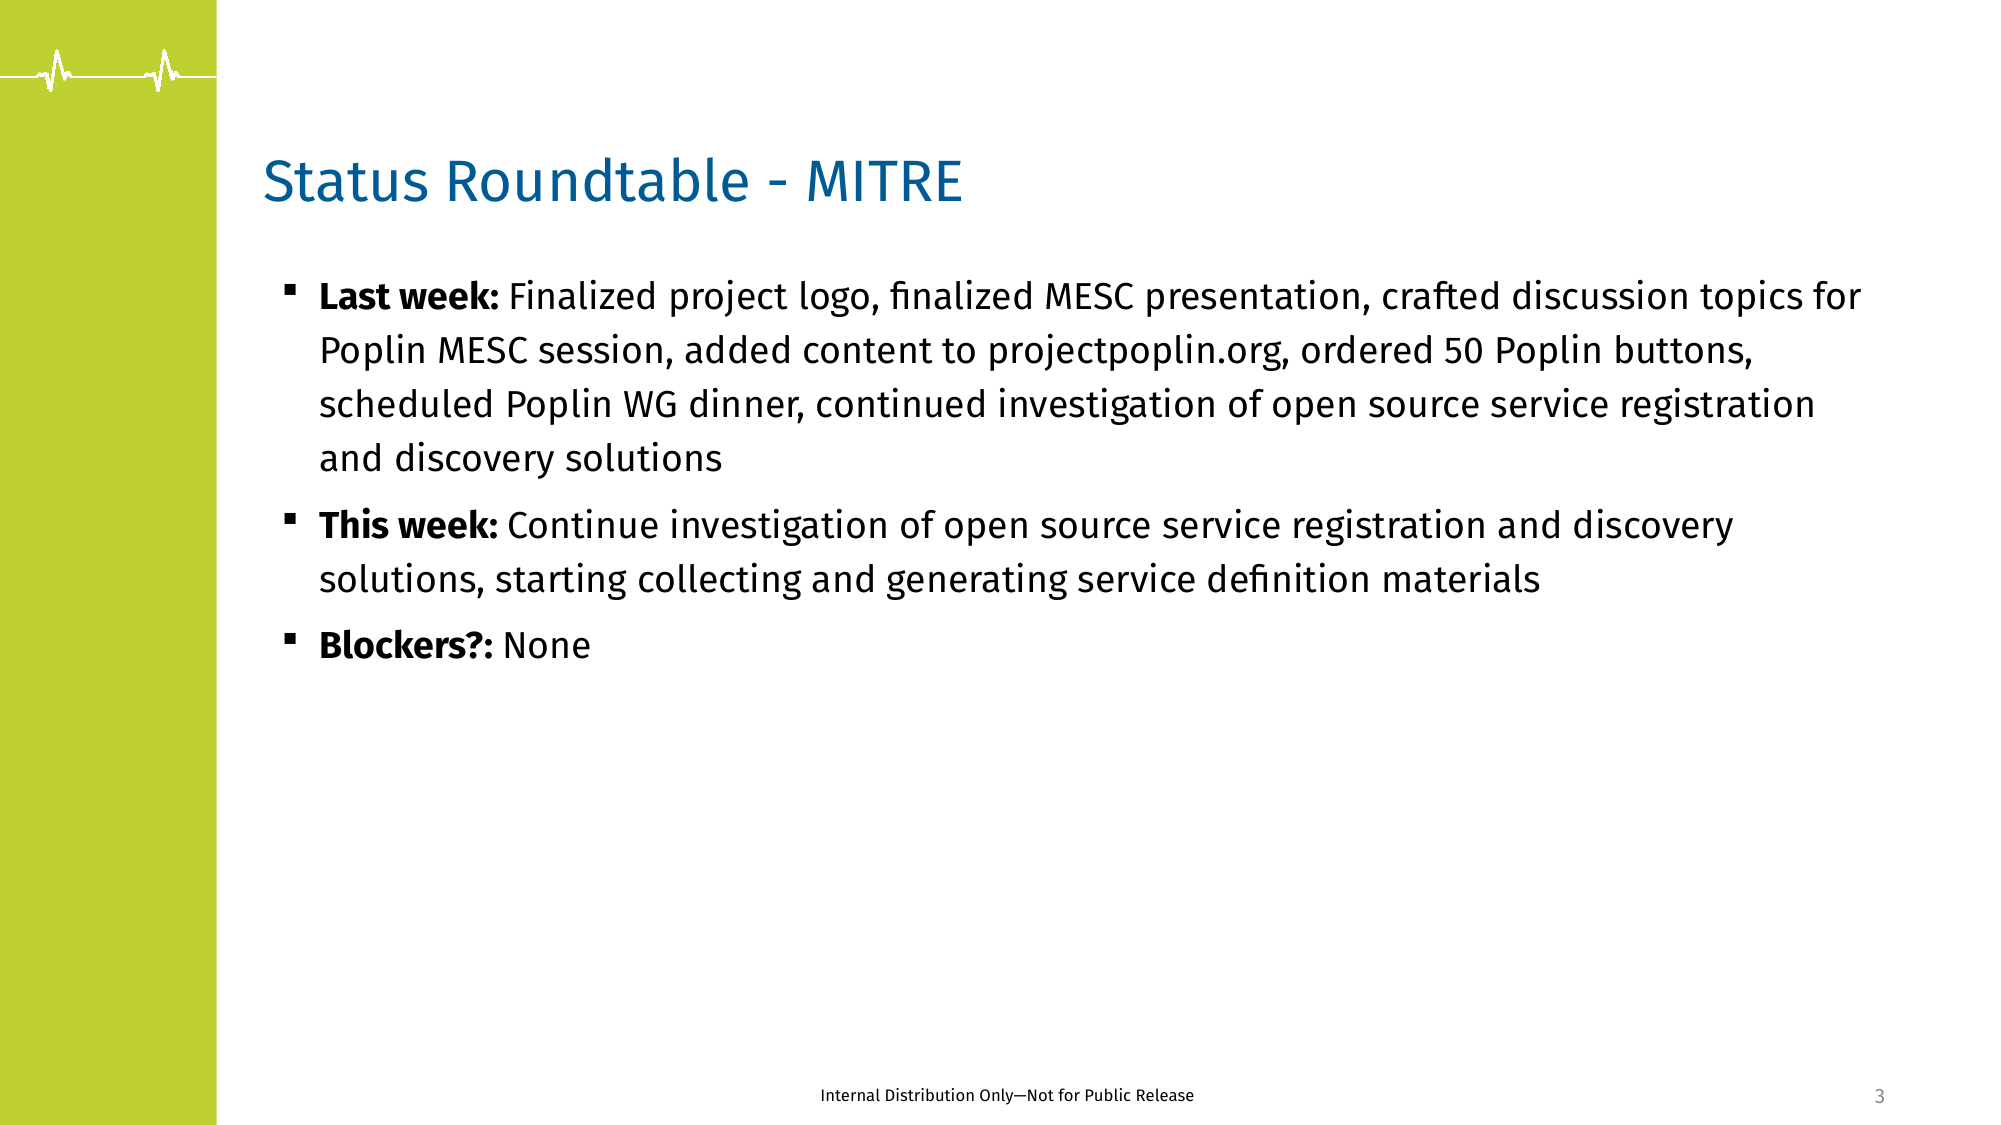

# Status Roundtable - MITRE
Last week: Finalized project logo, finalized MESC presentation, crafted discussion topics for Poplin MESC session, added content to projectpoplin.org, ordered 50 Poplin buttons, scheduled Poplin WG dinner, continued investigation of open source service registration and discovery solutions
This week: Continue investigation of open source service registration and discovery solutions, starting collecting and generating service definition materials
Blockers?: None
3